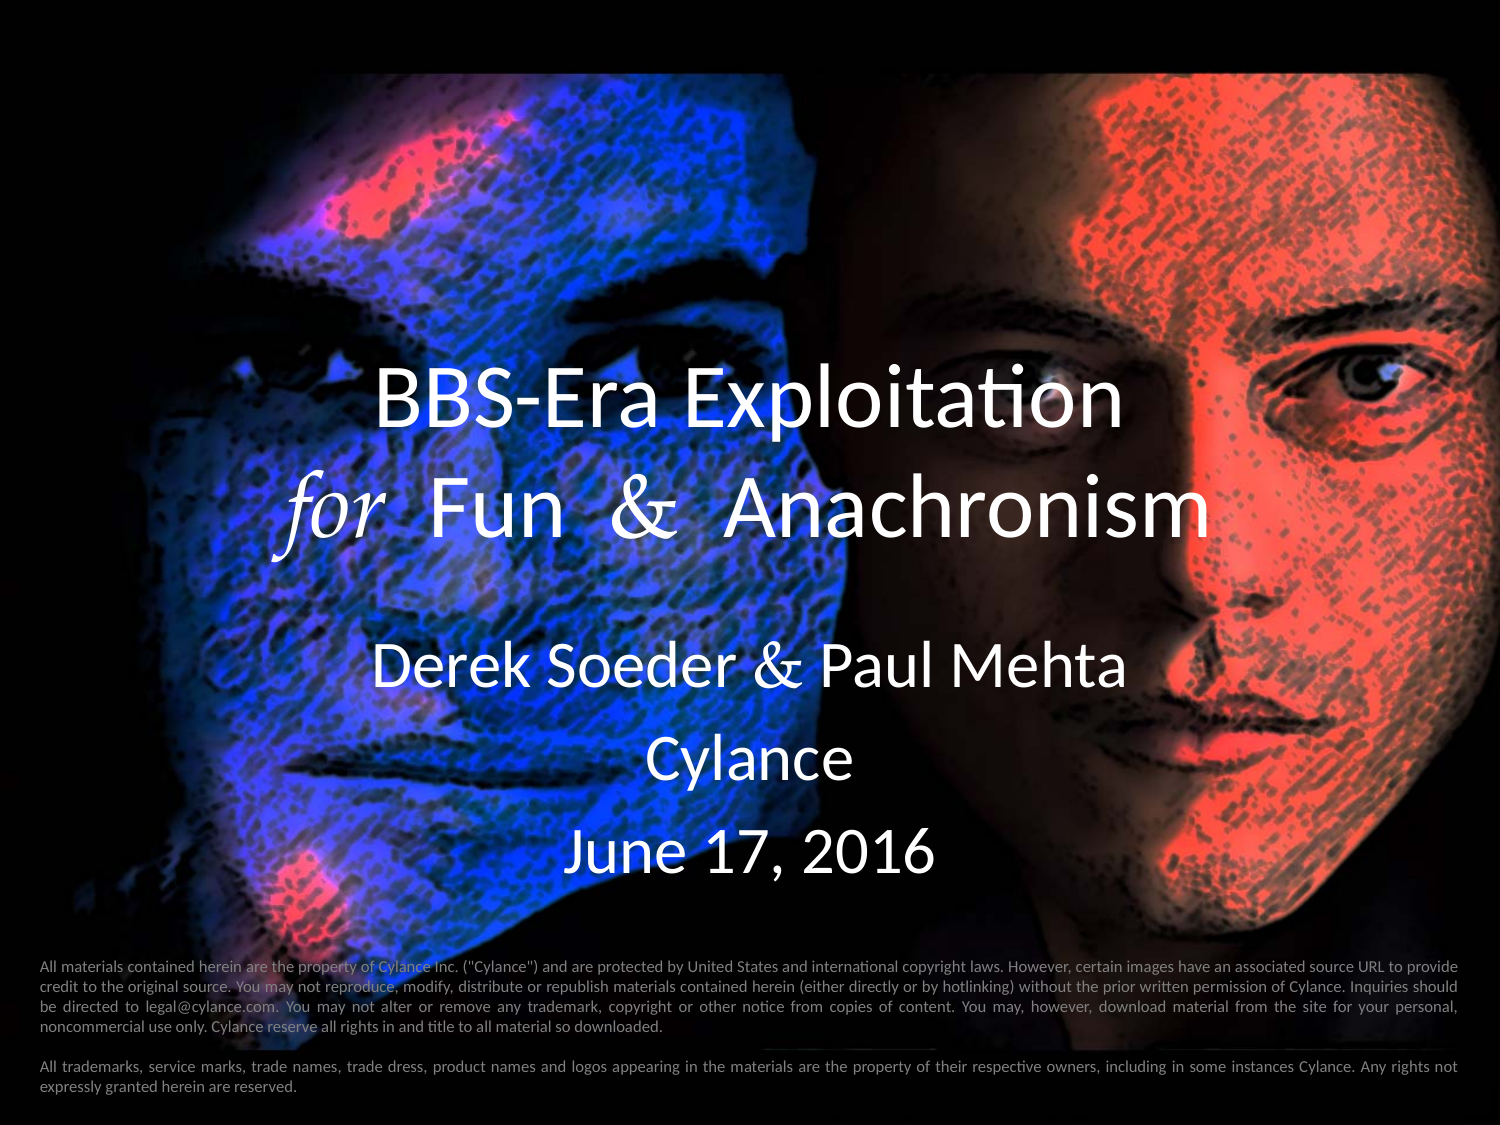

# BBS-Era Exploitation for  Fun  &  Anachronism
Derek Soeder & Paul Mehta
Cylance
June 17, 2016
All materials contained herein are the property of Cylance Inc. ("Cylance") and are protected by United States and international copyright laws. However, certain images have an associated source URL to provide credit to the original source. You may not reproduce, modify, distribute or republish materials contained herein (either directly or by hotlinking) without the prior written permission of Cylance. Inquiries should be directed to legal@cylance.com. You may not alter or remove any trademark, copyright or other notice from copies of content. You may, however, download material from the site for your personal, noncommercial use only. Cylance reserve all rights in and title to all material so downloaded.

All trademarks, service marks, trade names, trade dress, product names and logos appearing in the materials are the property of their respective owners, including in some instances Cylance. Any rights not expressly granted herein are reserved.